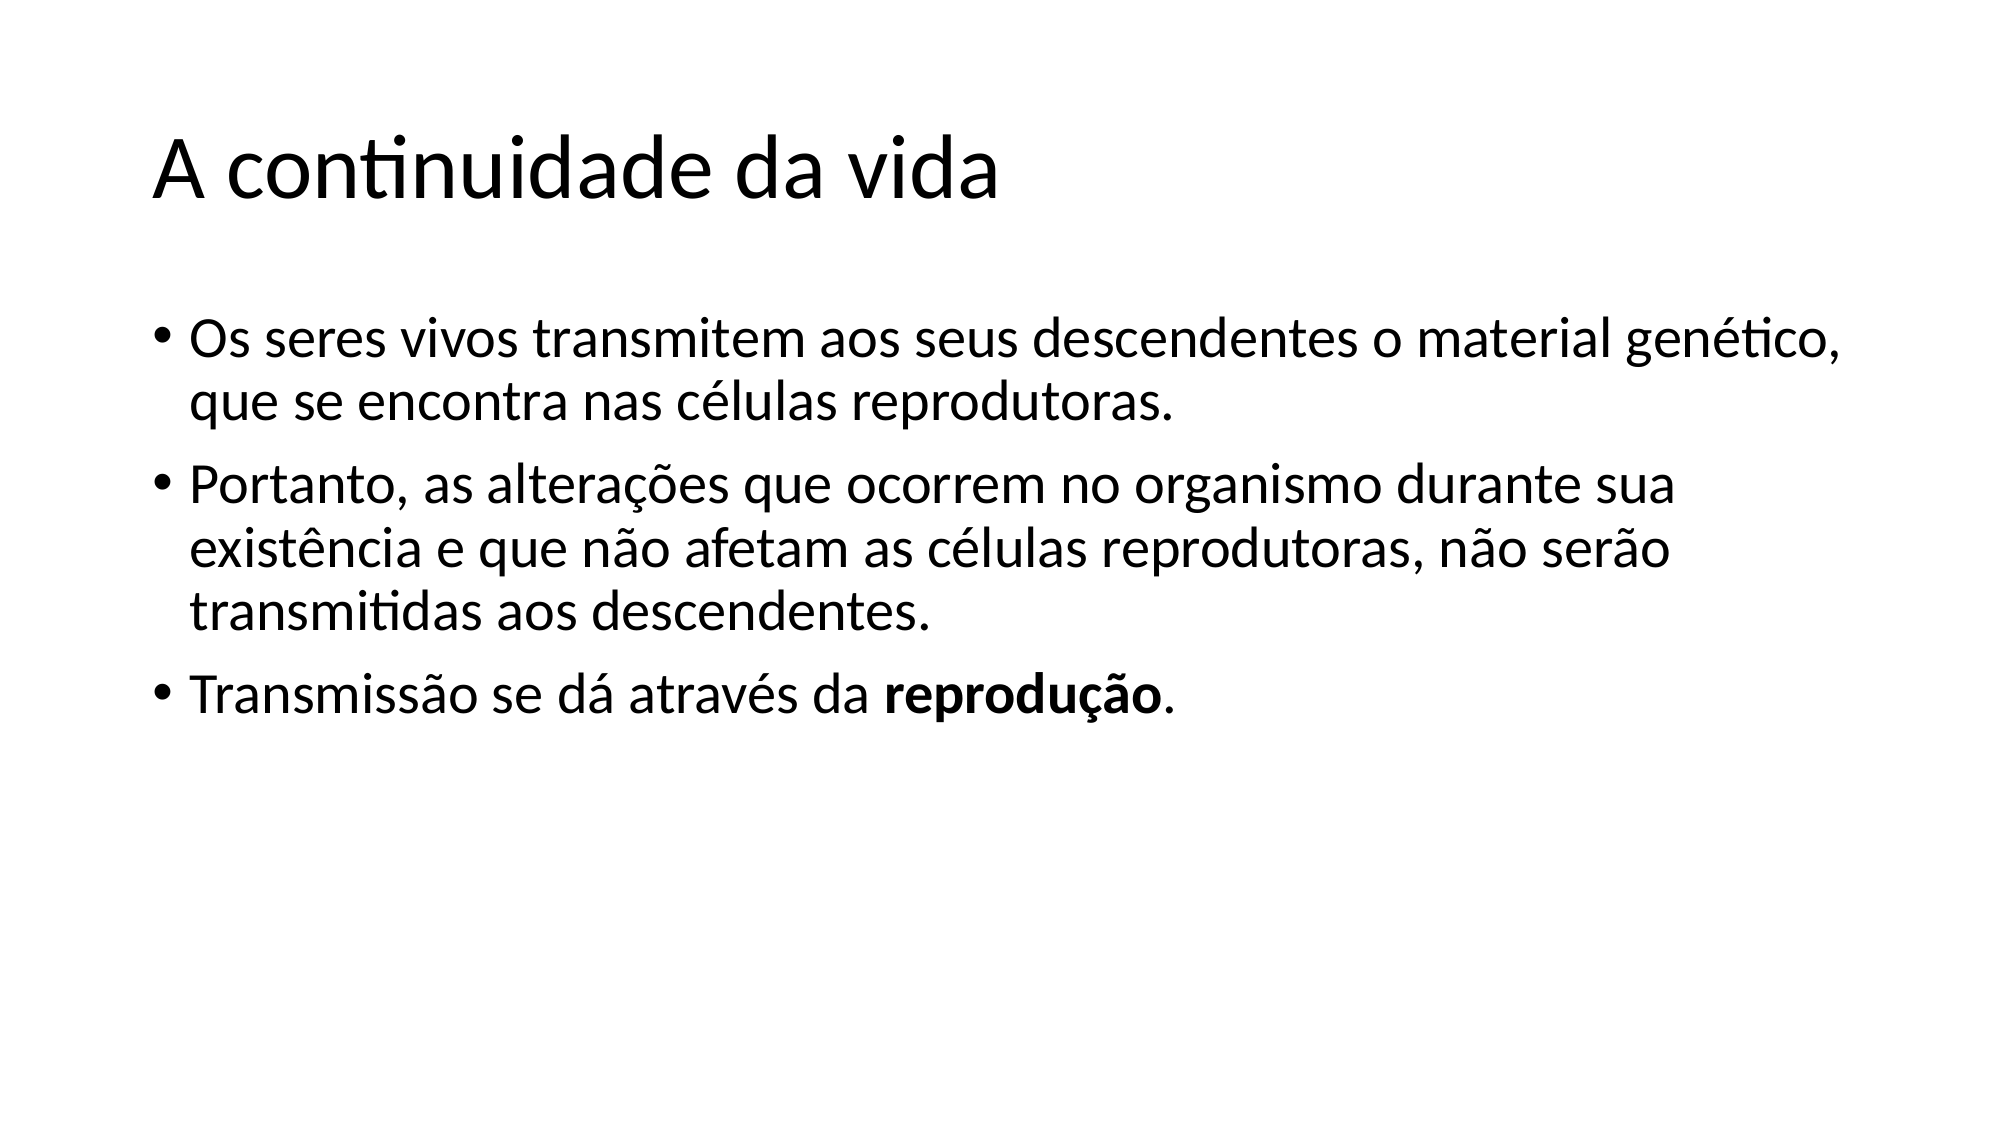

# A continuidade da vida
Os seres vivos transmitem aos seus descendentes o material genético, que se encontra nas células reprodutoras.
Portanto, as alterações que ocorrem no organismo durante sua existência e que não afetam as células reprodutoras, não serão transmitidas aos descendentes.
Transmissão se dá através da reprodução.